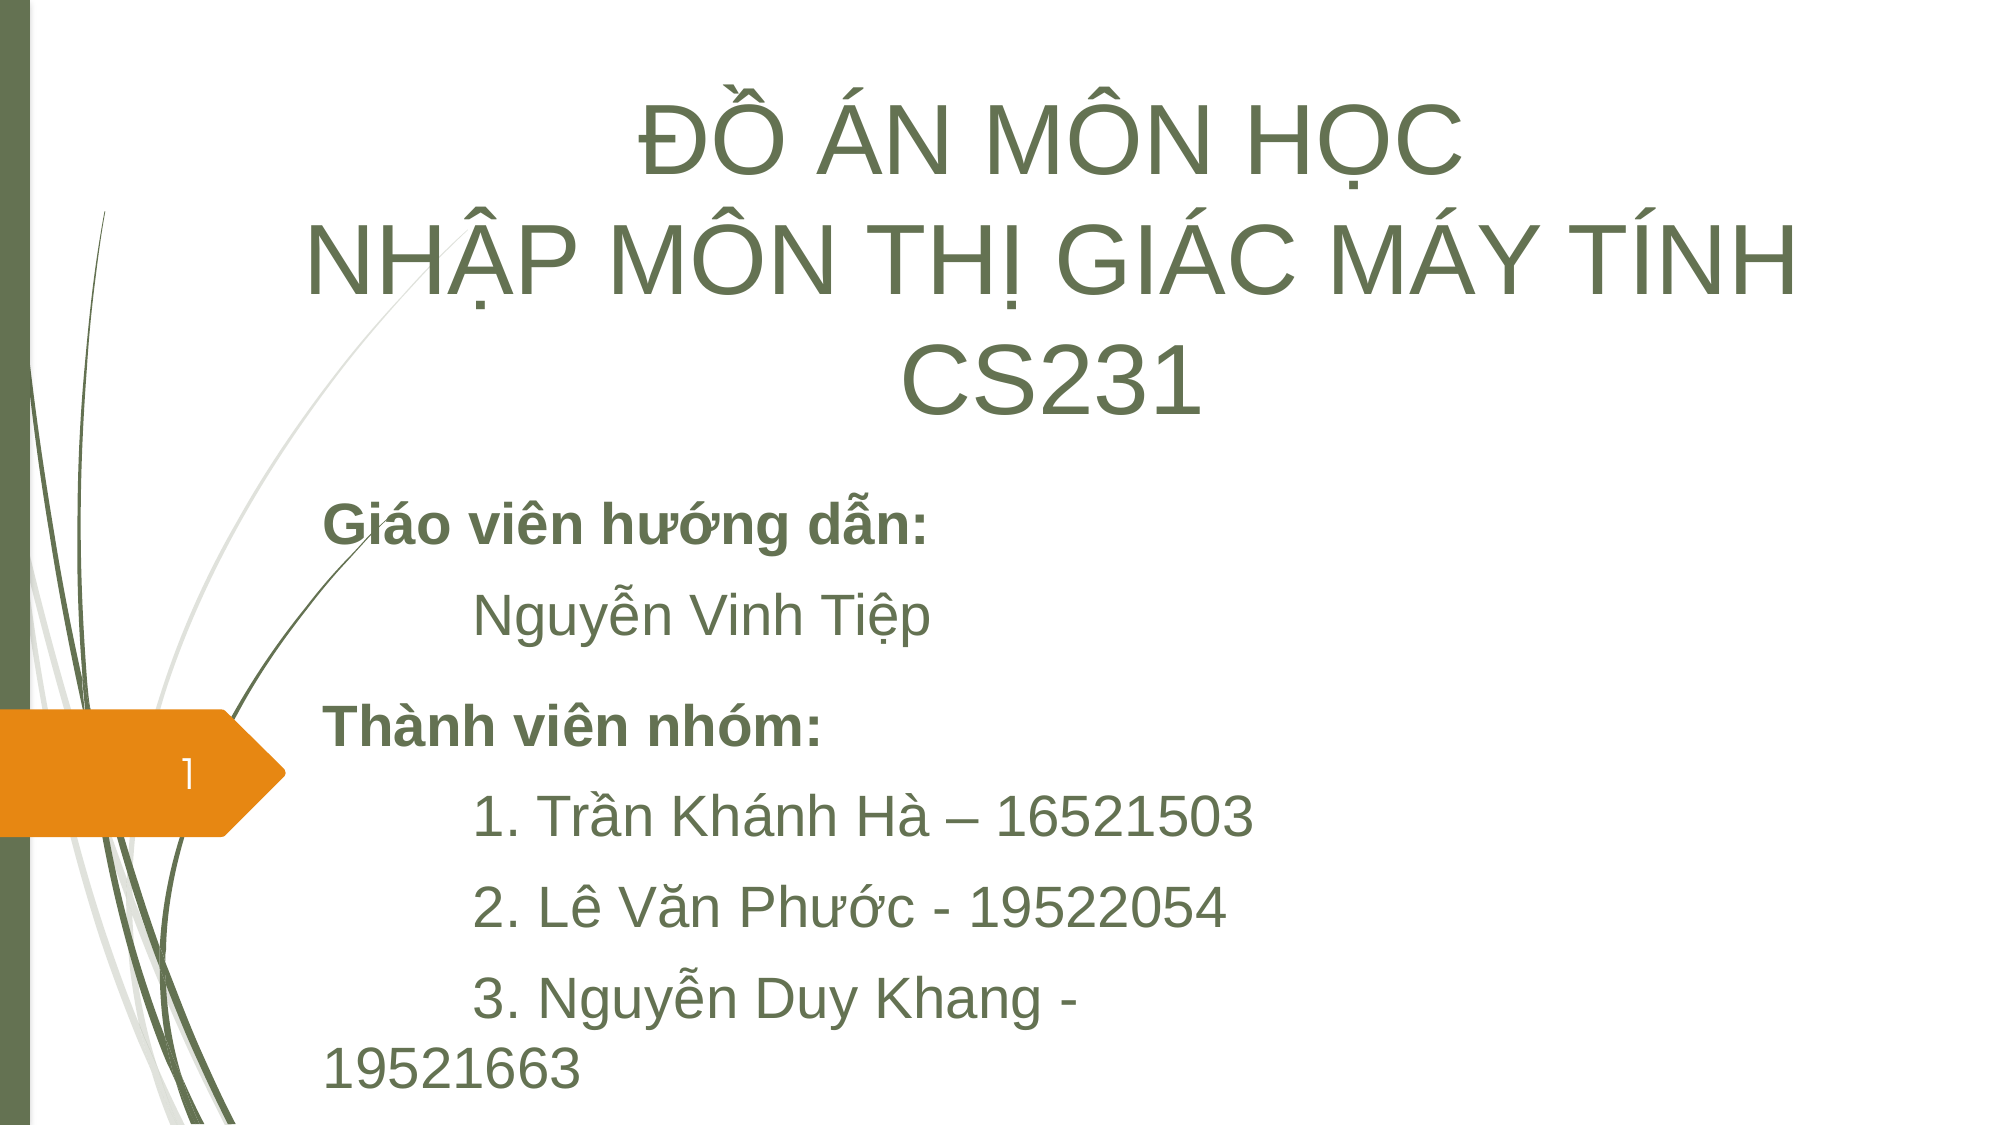

# ĐỒ ÁN MÔN HỌC NHẬP MÔN THỊ GIÁC MÁY TÍNH CS231
Giáo viên hướng dẫn:
	Nguyễn Vinh Tiệp
Thành viên nhóm:
	1. Trần Khánh Hà – 16521503
	2. Lê Văn Phước - 19522054
	3. Nguyễn Duy Khang - 19521663
1